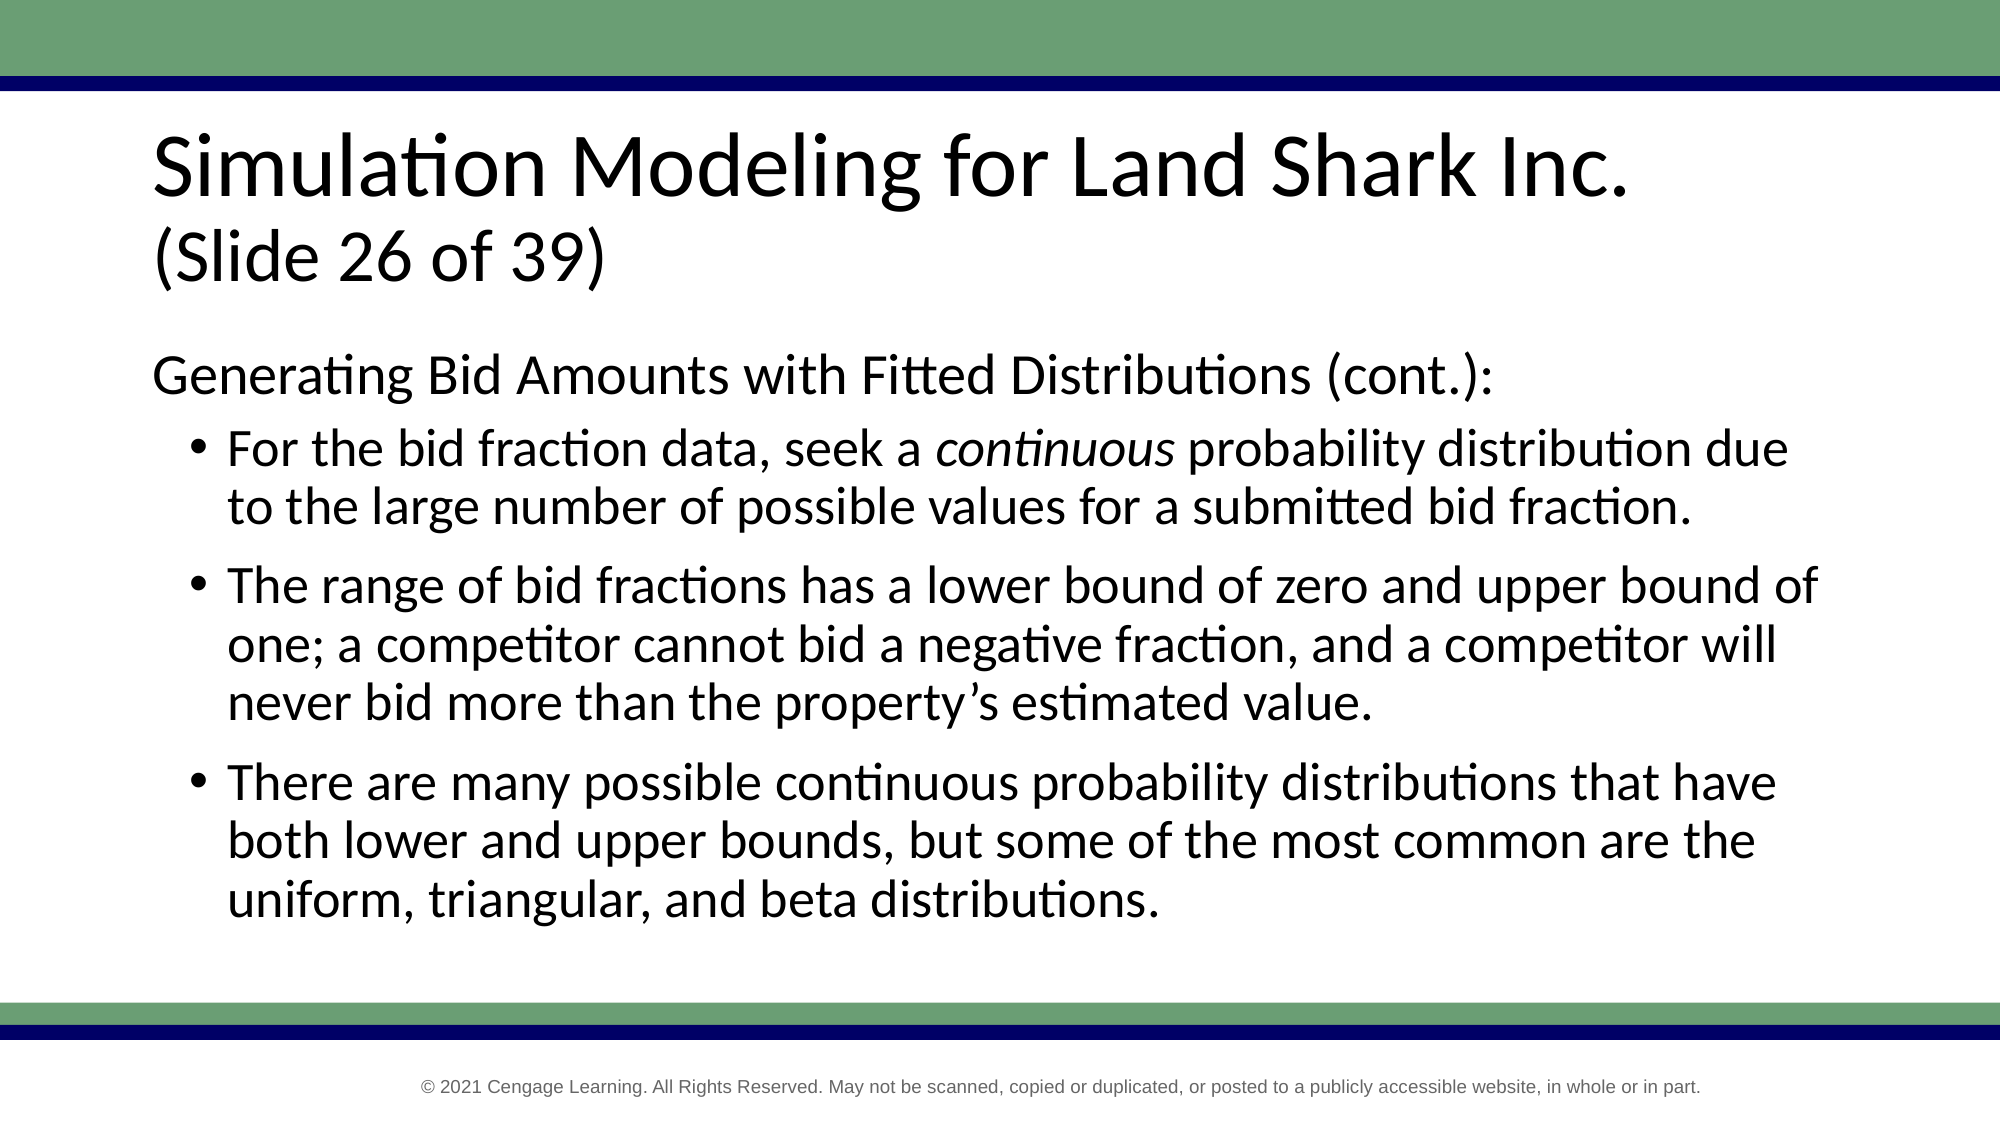

# Simulation Modeling for Land Shark Inc. (Slide 26 of 39)
Generating Bid Amounts with Fitted Distributions (cont.):
For the bid fraction data, seek a continuous probability distribution due to the large number of possible values for a submitted bid fraction.
The range of bid fractions has a lower bound of zero and upper bound of one; a competitor cannot bid a negative fraction, and a competitor will never bid more than the property’s estimated value.
There are many possible continuous probability distributions that have both lower and upper bounds, but some of the most common are the uniform, triangular, and beta distributions.